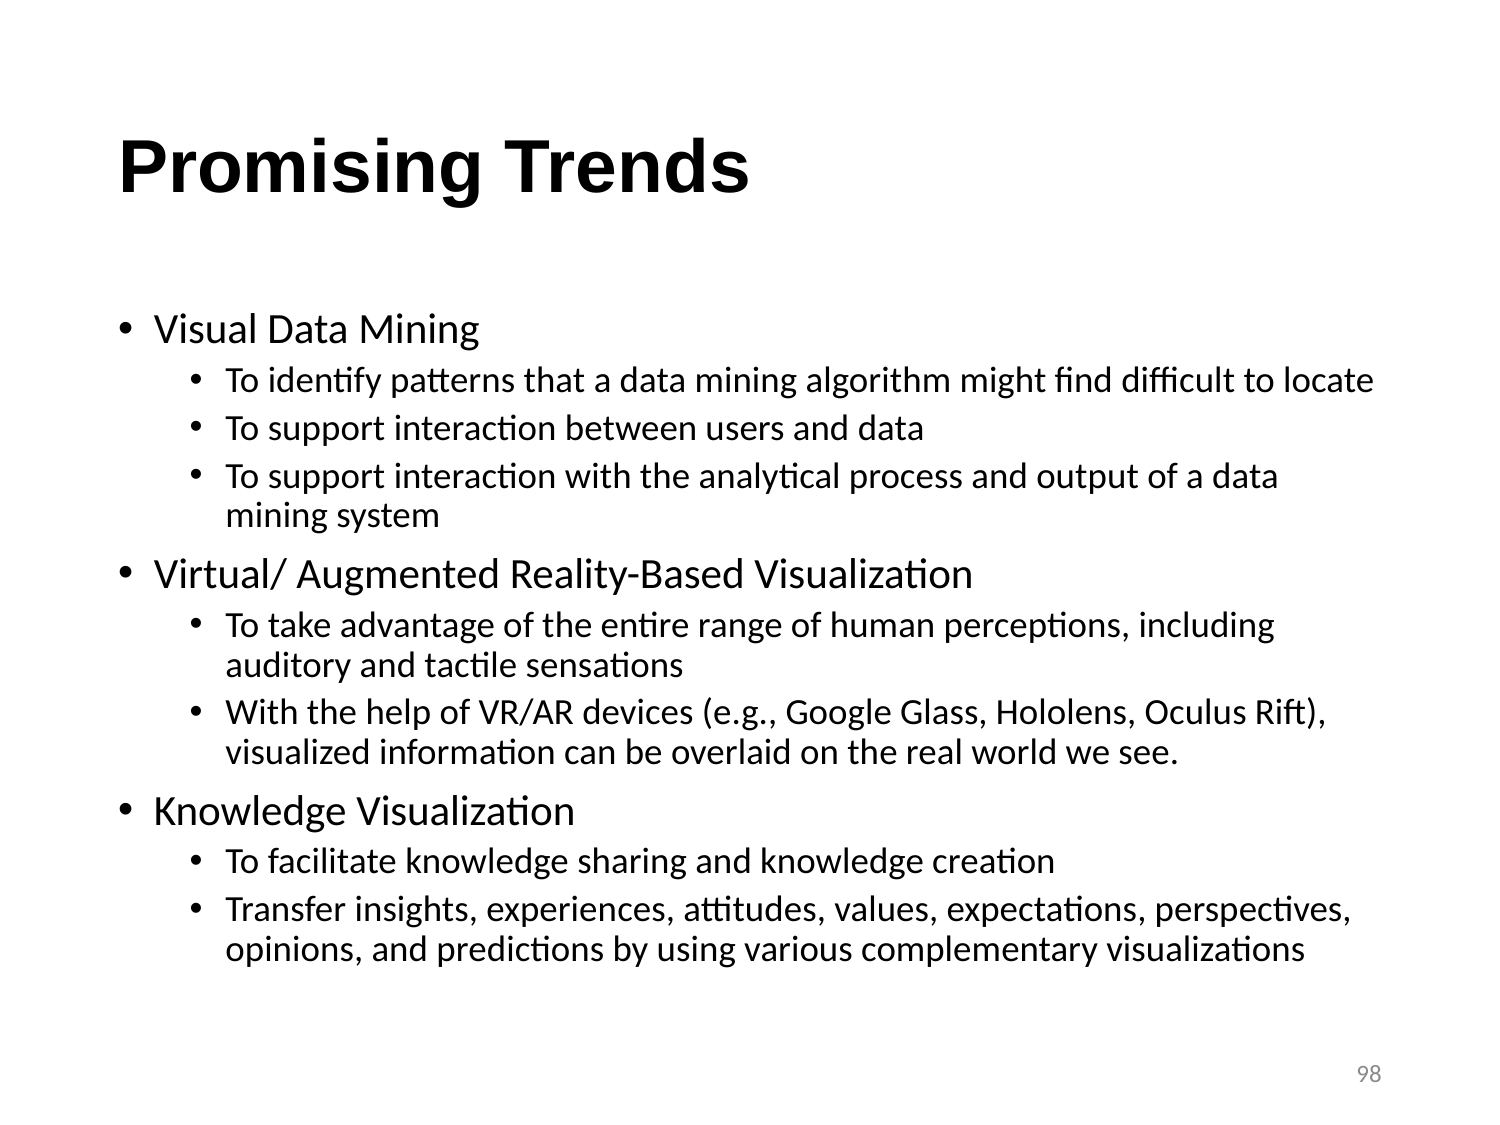

# Promising Trends
Visual Data Mining
To identify patterns that a data mining algorithm might find difficult to locate
To support interaction between users and data
To support interaction with the analytical process and output of a data mining system
Virtual/ Augmented Reality-Based Visualization
To take advantage of the entire range of human perceptions, including auditory and tactile sensations
With the help of VR/AR devices (e.g., Google Glass, Hololens, Oculus Rift), visualized information can be overlaid on the real world we see.
Knowledge Visualization
To facilitate knowledge sharing and knowledge creation
Transfer insights, experiences, attitudes, values, expectations, perspectives, opinions, and predictions by using various complementary visualizations
98